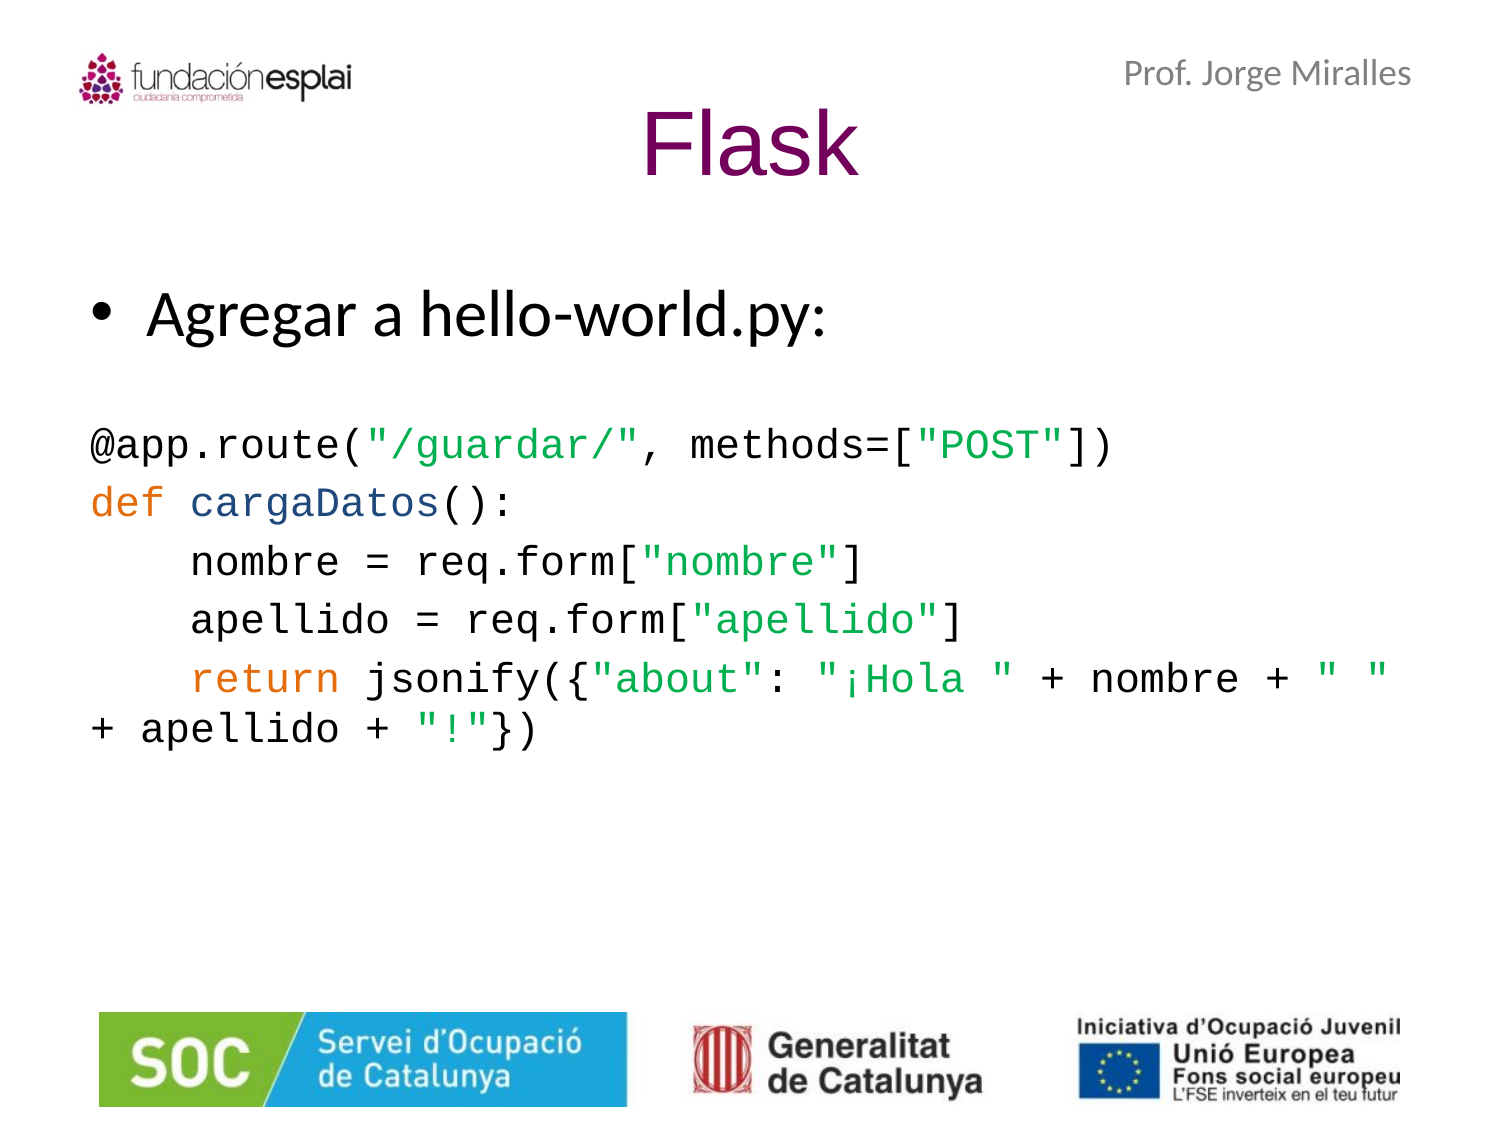

# Flask
Agregar a hello-world.py:

@app.route("/guardar/", methods=["POST"])
def cargaDatos():
    nombre = req.form["nombre"]
    apellido = req.form["apellido"]
    return jsonify({"about": "¡Hola " + nombre + " " + apellido + "!"})